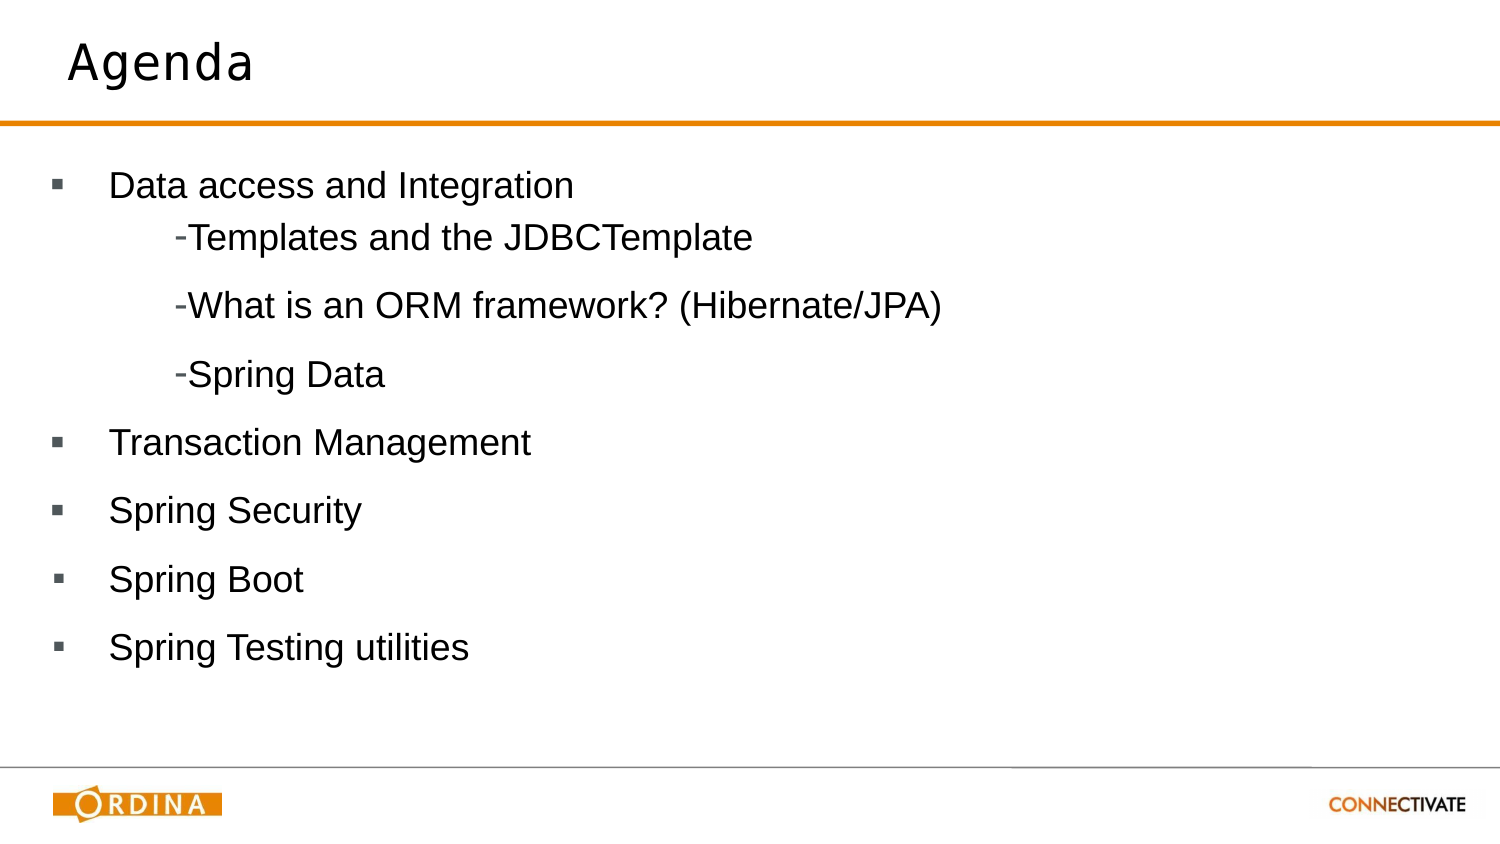

# Agenda
Data access and Integration
Templates and the JDBCTemplate
What is an ORM framework? (Hibernate/JPA)
Spring Data
Transaction Management
Spring Security
Spring Boot
Spring Testing utilities